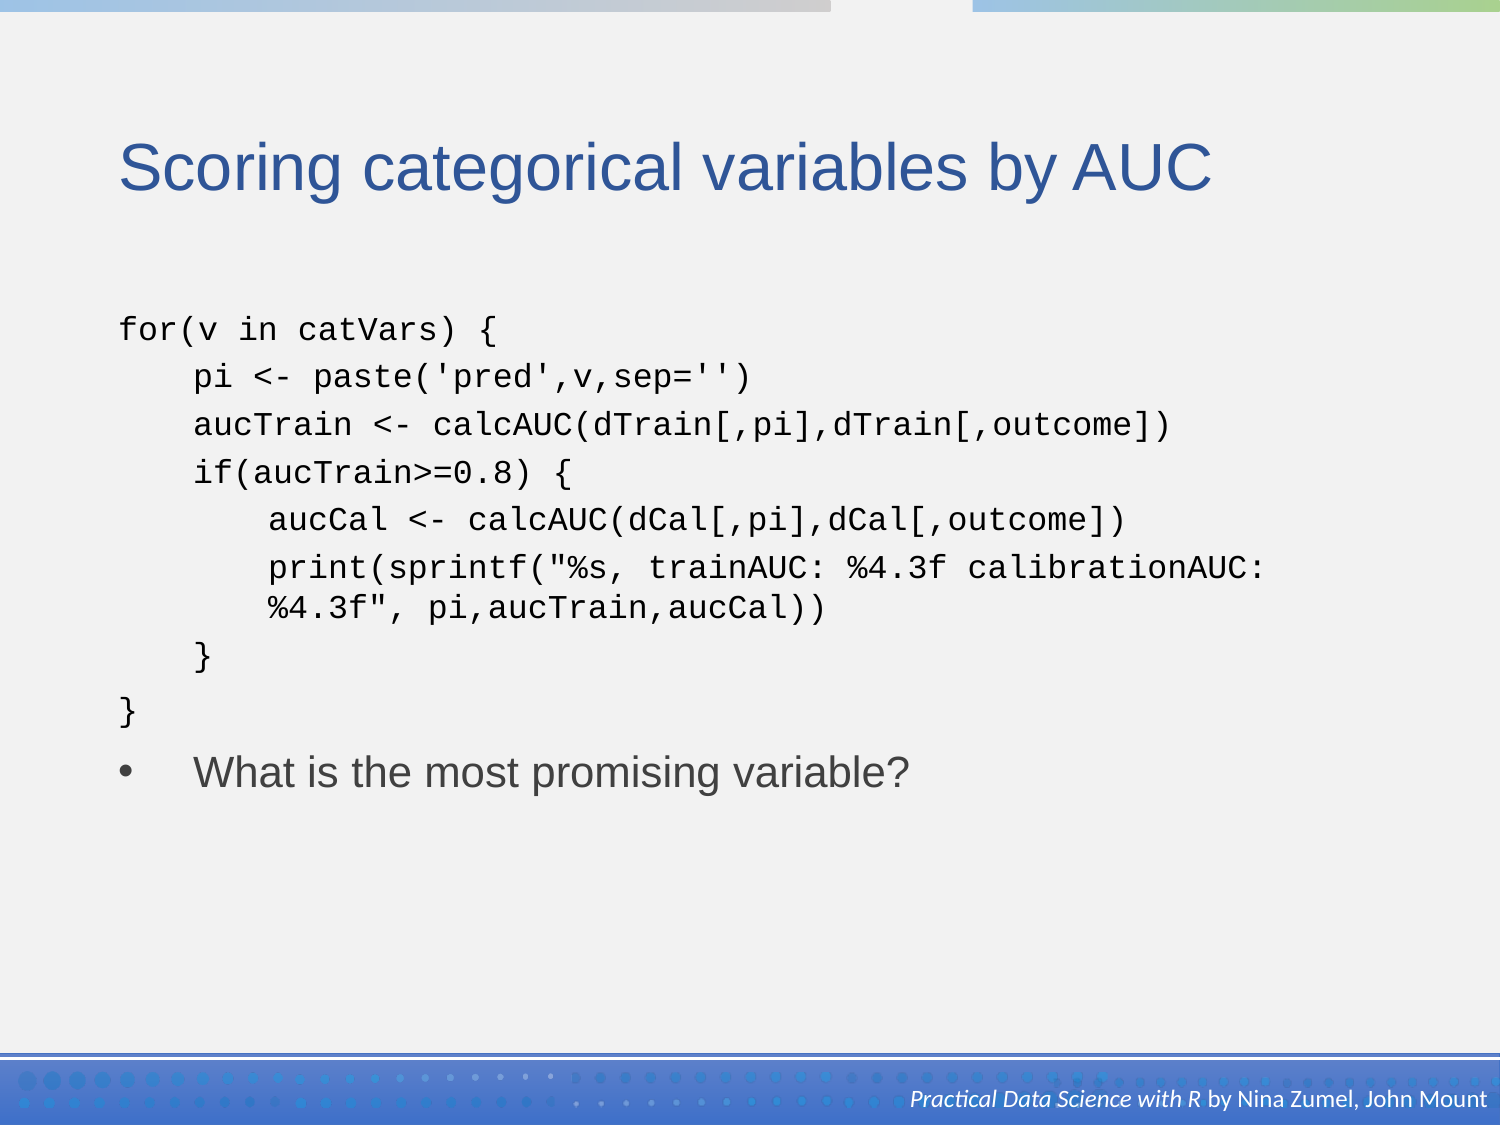

# Scoring categorical variables by AUC
for(v in catVars) {
pi <- paste('pred',v,sep='')
aucTrain <- calcAUC(dTrain[,pi],dTrain[,outcome])
if(aucTrain>=0.8) {
aucCal <- calcAUC(dCal[,pi],dCal[,outcome])
print(sprintf("%s, trainAUC: %4.3f calibrationAUC: %4.3f", pi,aucTrain,aucCal))
}
}
What is the most promising variable?
Practical Data Science with R by Nina Zumel, John Mount